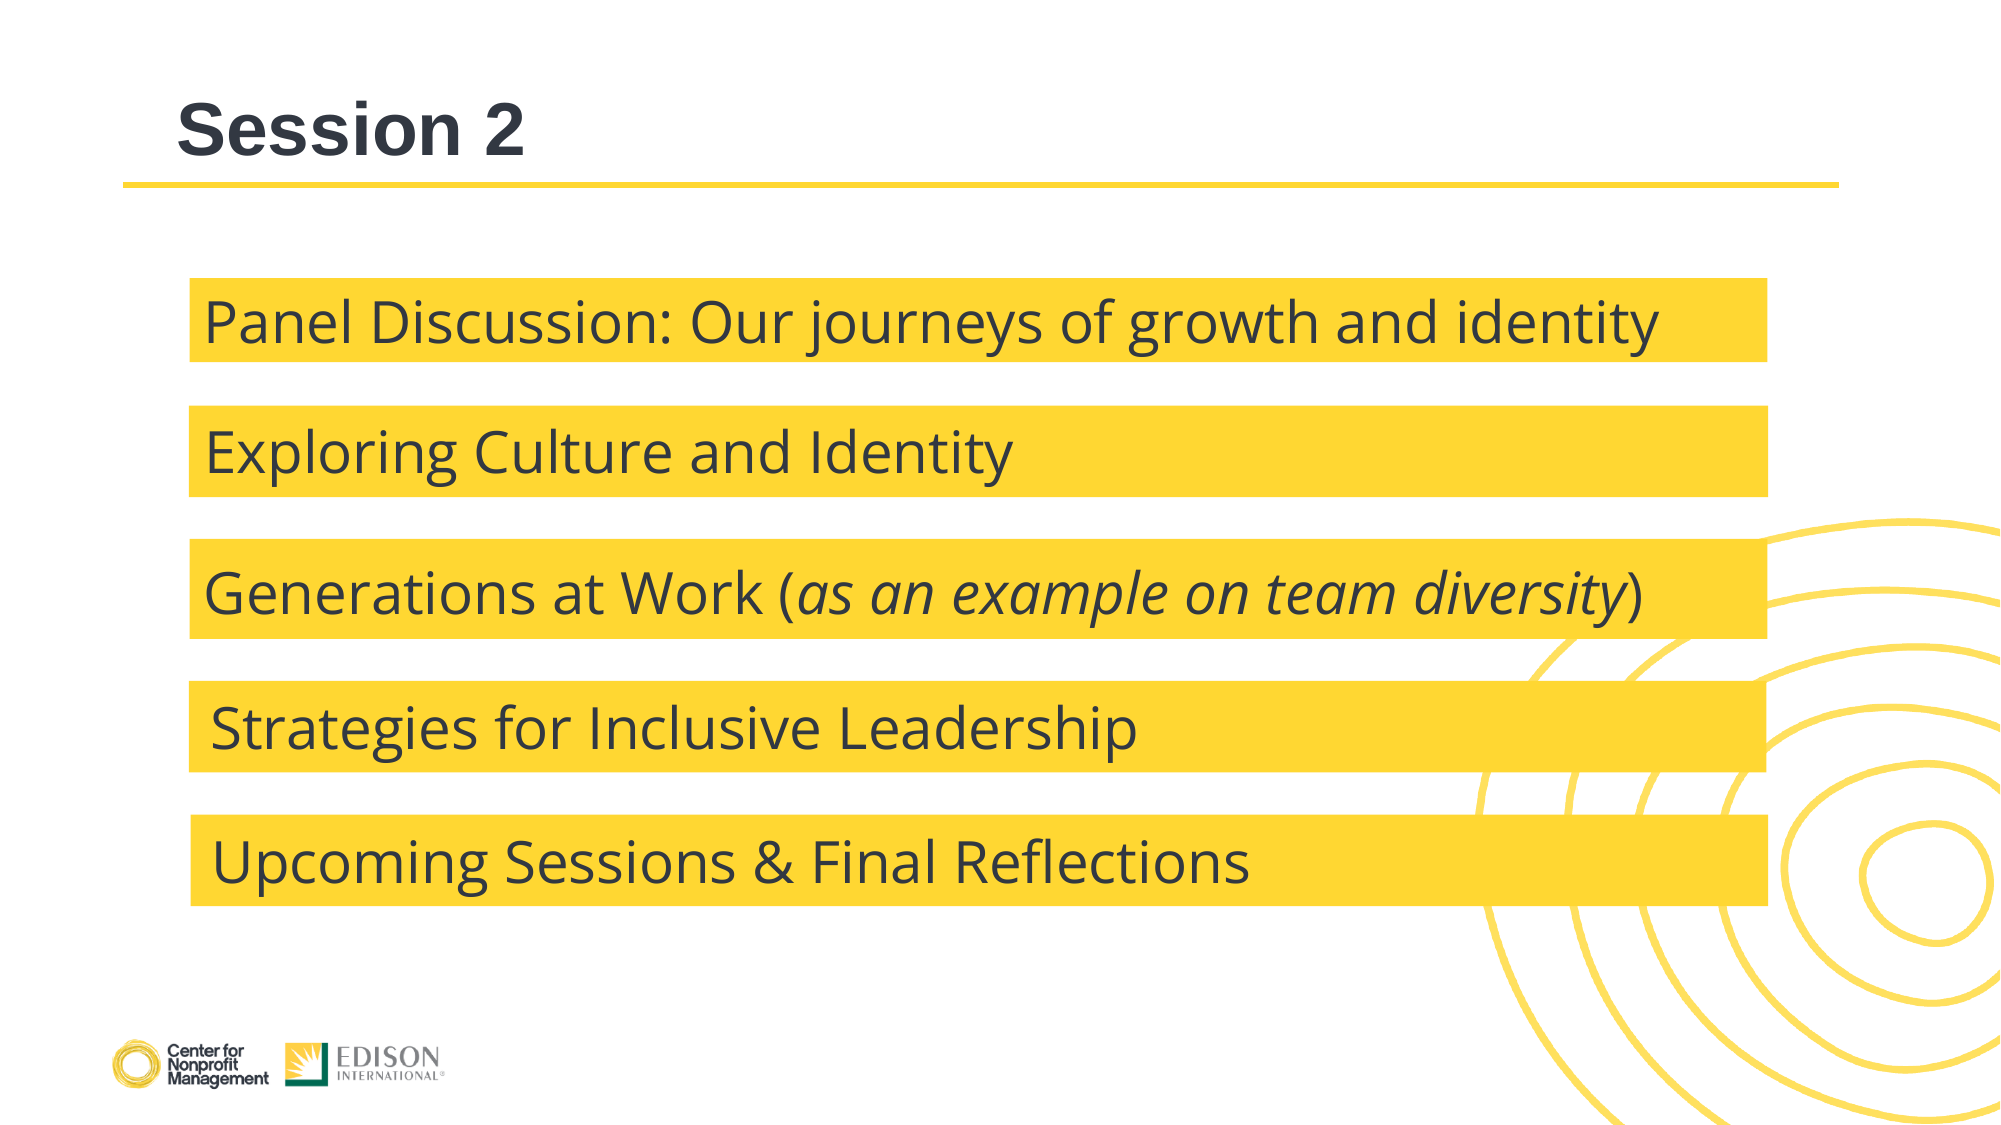

Session 2

Panel Discussion: Our journeys of growth and identity

Exploring Culture and Identity

Generations at Work (as an example on team diversity)

Strategies for Inclusive Leadership

Upcoming Sessions & Final Reflections